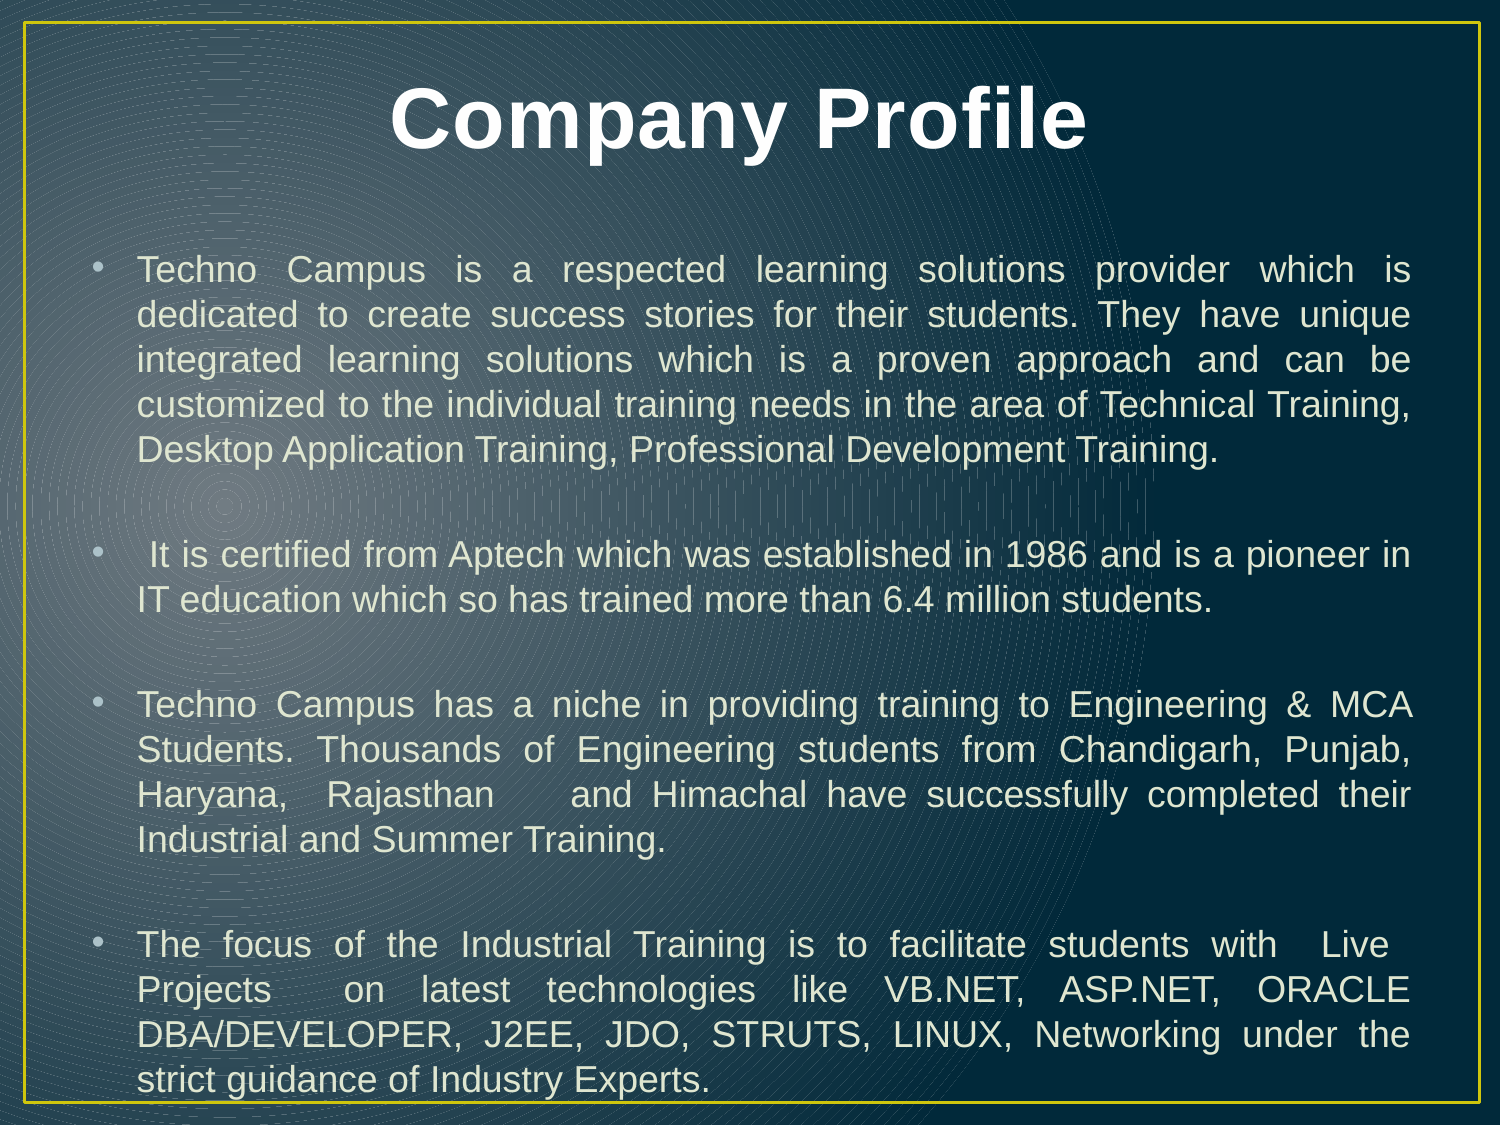

# Company Profile

Techno Campus is a respected learning solutions provider which is dedicated to create success stories for their students. They have unique integrated learning solutions which is a proven approach and can be customized to the individual training needs in the area of Technical Training, Desktop Application Training, Professional Development Training.

 It is certified from Aptech which was established in 1986 and is a pioneer in IT education which so has trained more than 6.4 million students.

Techno Campus has a niche in providing training to Engineering & MCA Students. Thousands of Engineering students from Chandigarh, Punjab, Haryana,  Rajasthan    and Himachal have successfully completed their Industrial and Summer Training.

The focus of the Industrial Training is to facilitate students with  Live  Projects  on latest technologies like VB.NET, ASP.NET, ORACLE DBA/DEVELOPER, J2EE, JDO, STRUTS, LINUX, Networking under the strict guidance of Industry Experts.